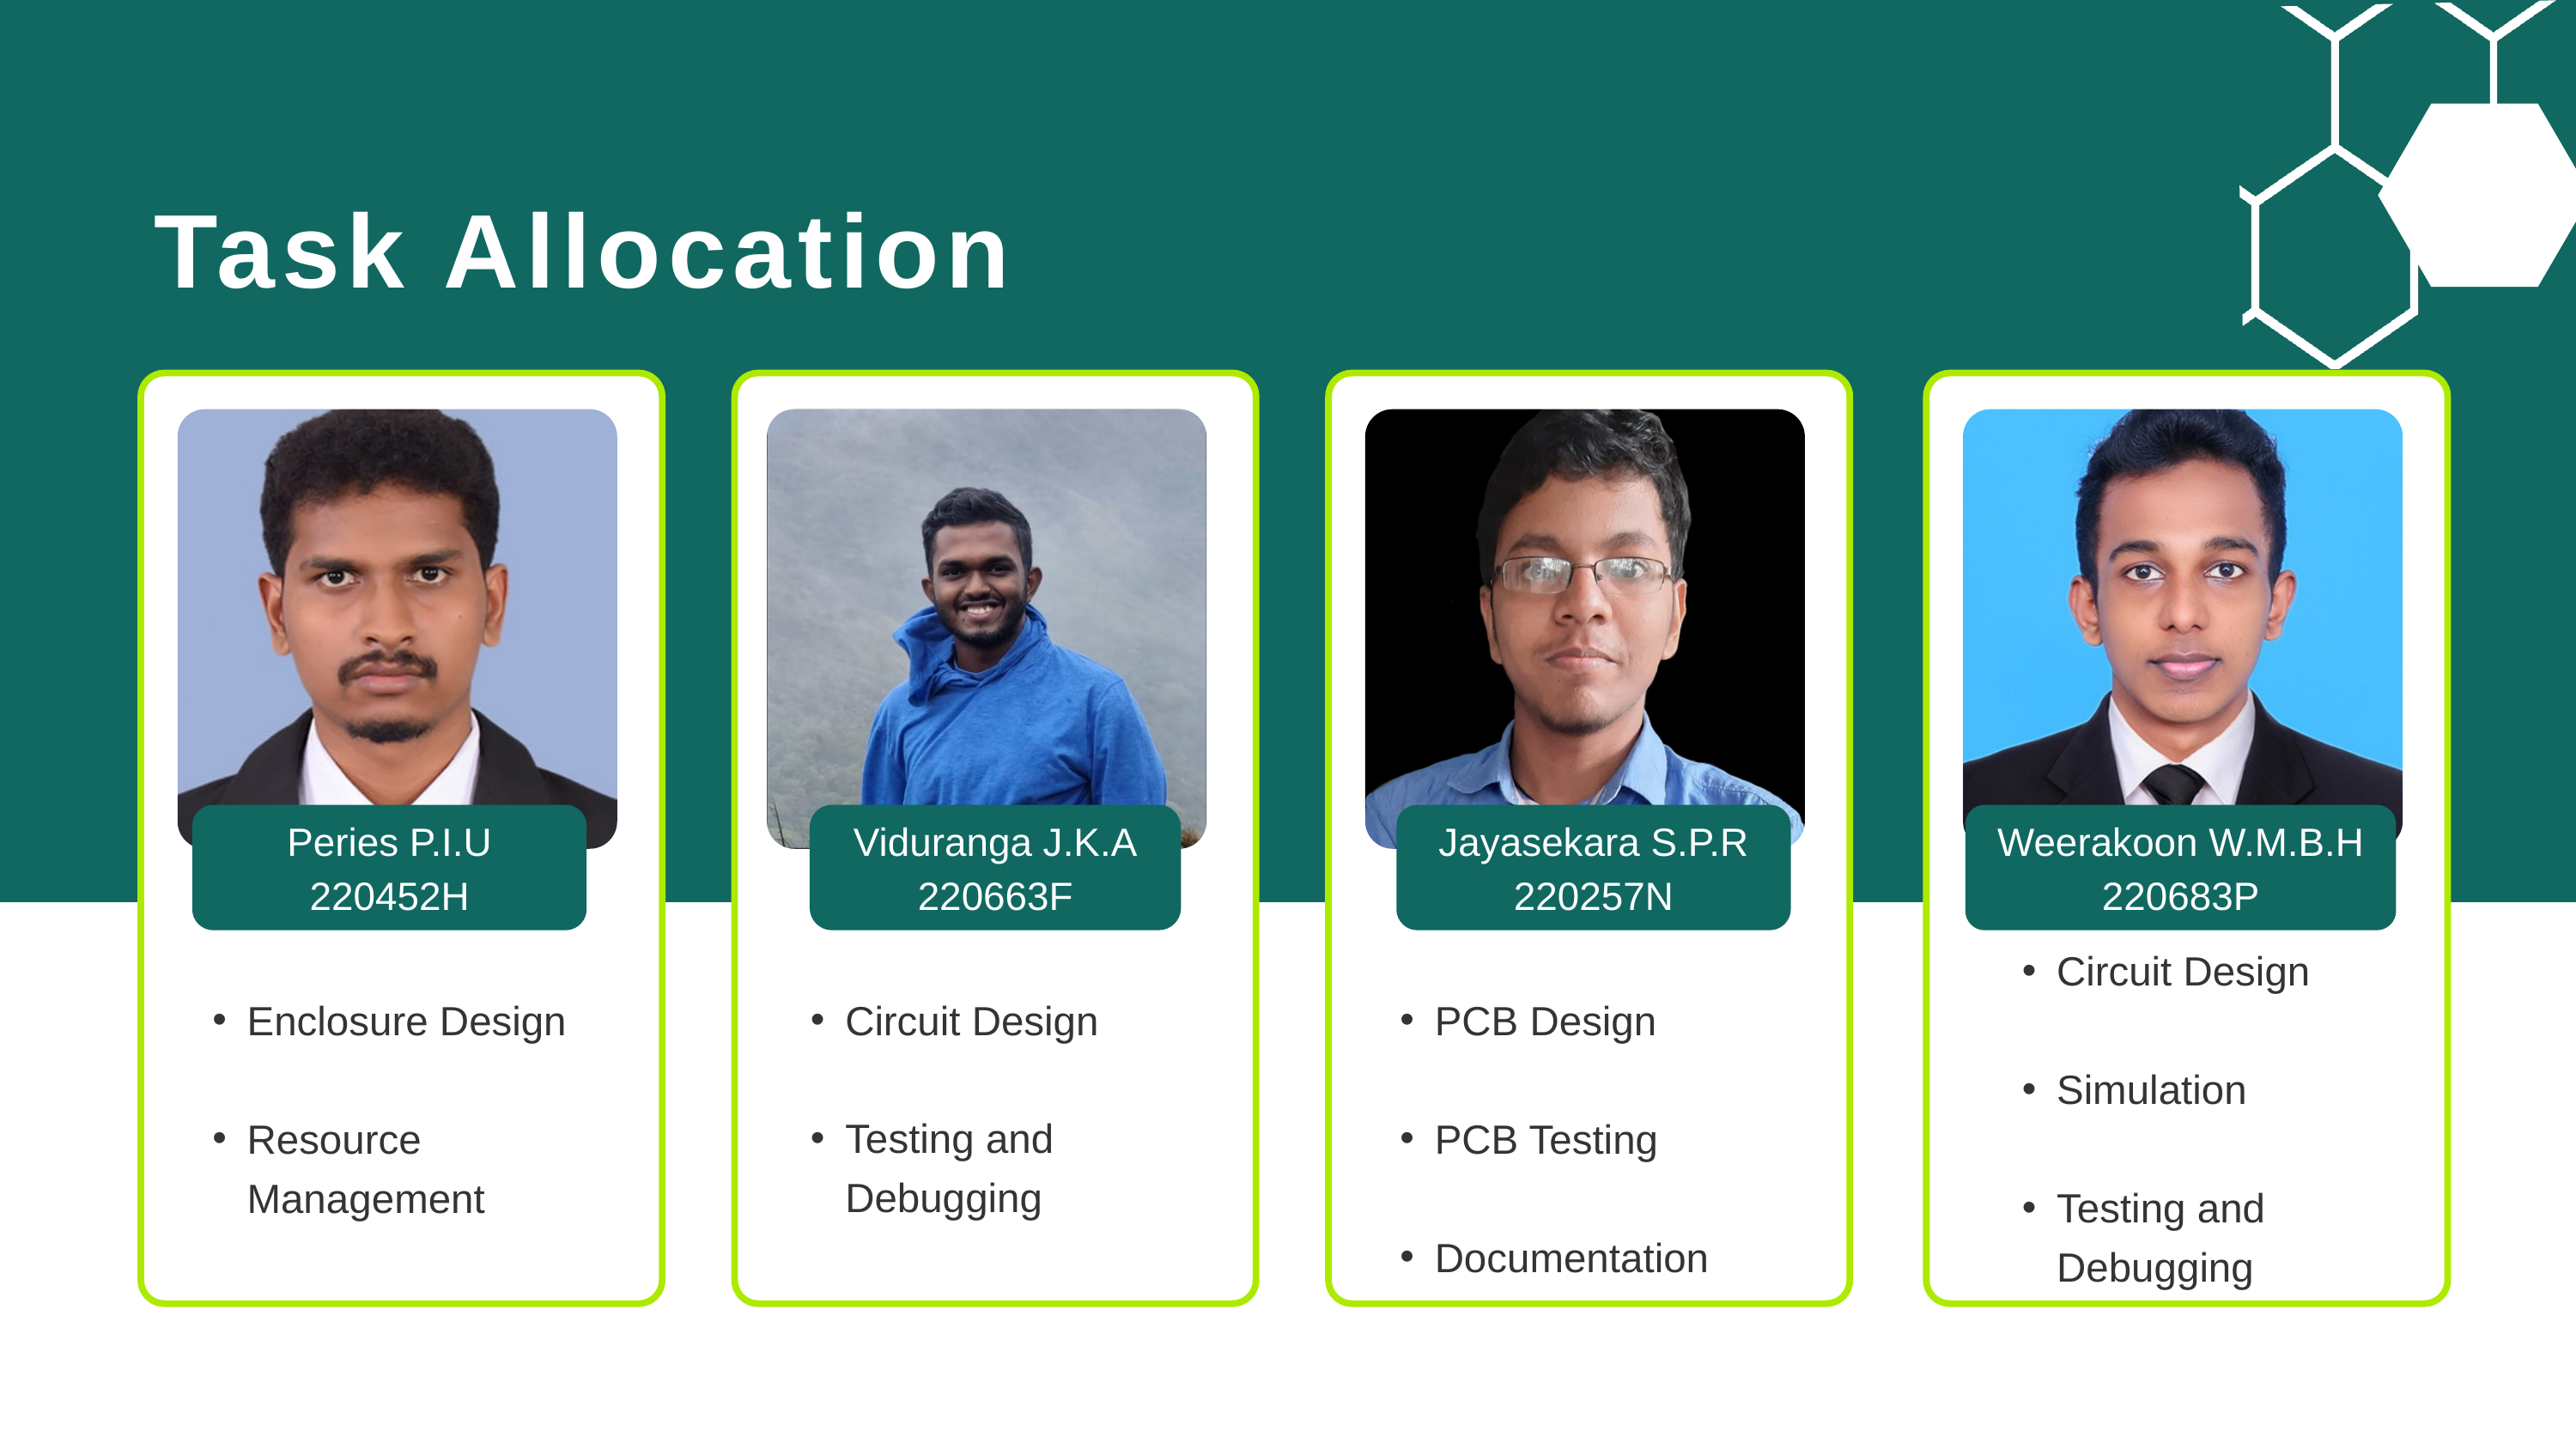

Task Allocation

Peries P.I.U
220452H

Viduranga J.K.A
220663F

Jayasekara S.P.R
220257N

Weerakoon W.M.B.H
220683P
Circuit Design

Simulation

Testing and Debugging

Enclosure Design

Resource Management
Circuit Design

Testing and Debugging

PCB Design

PCB Testing

Documentation